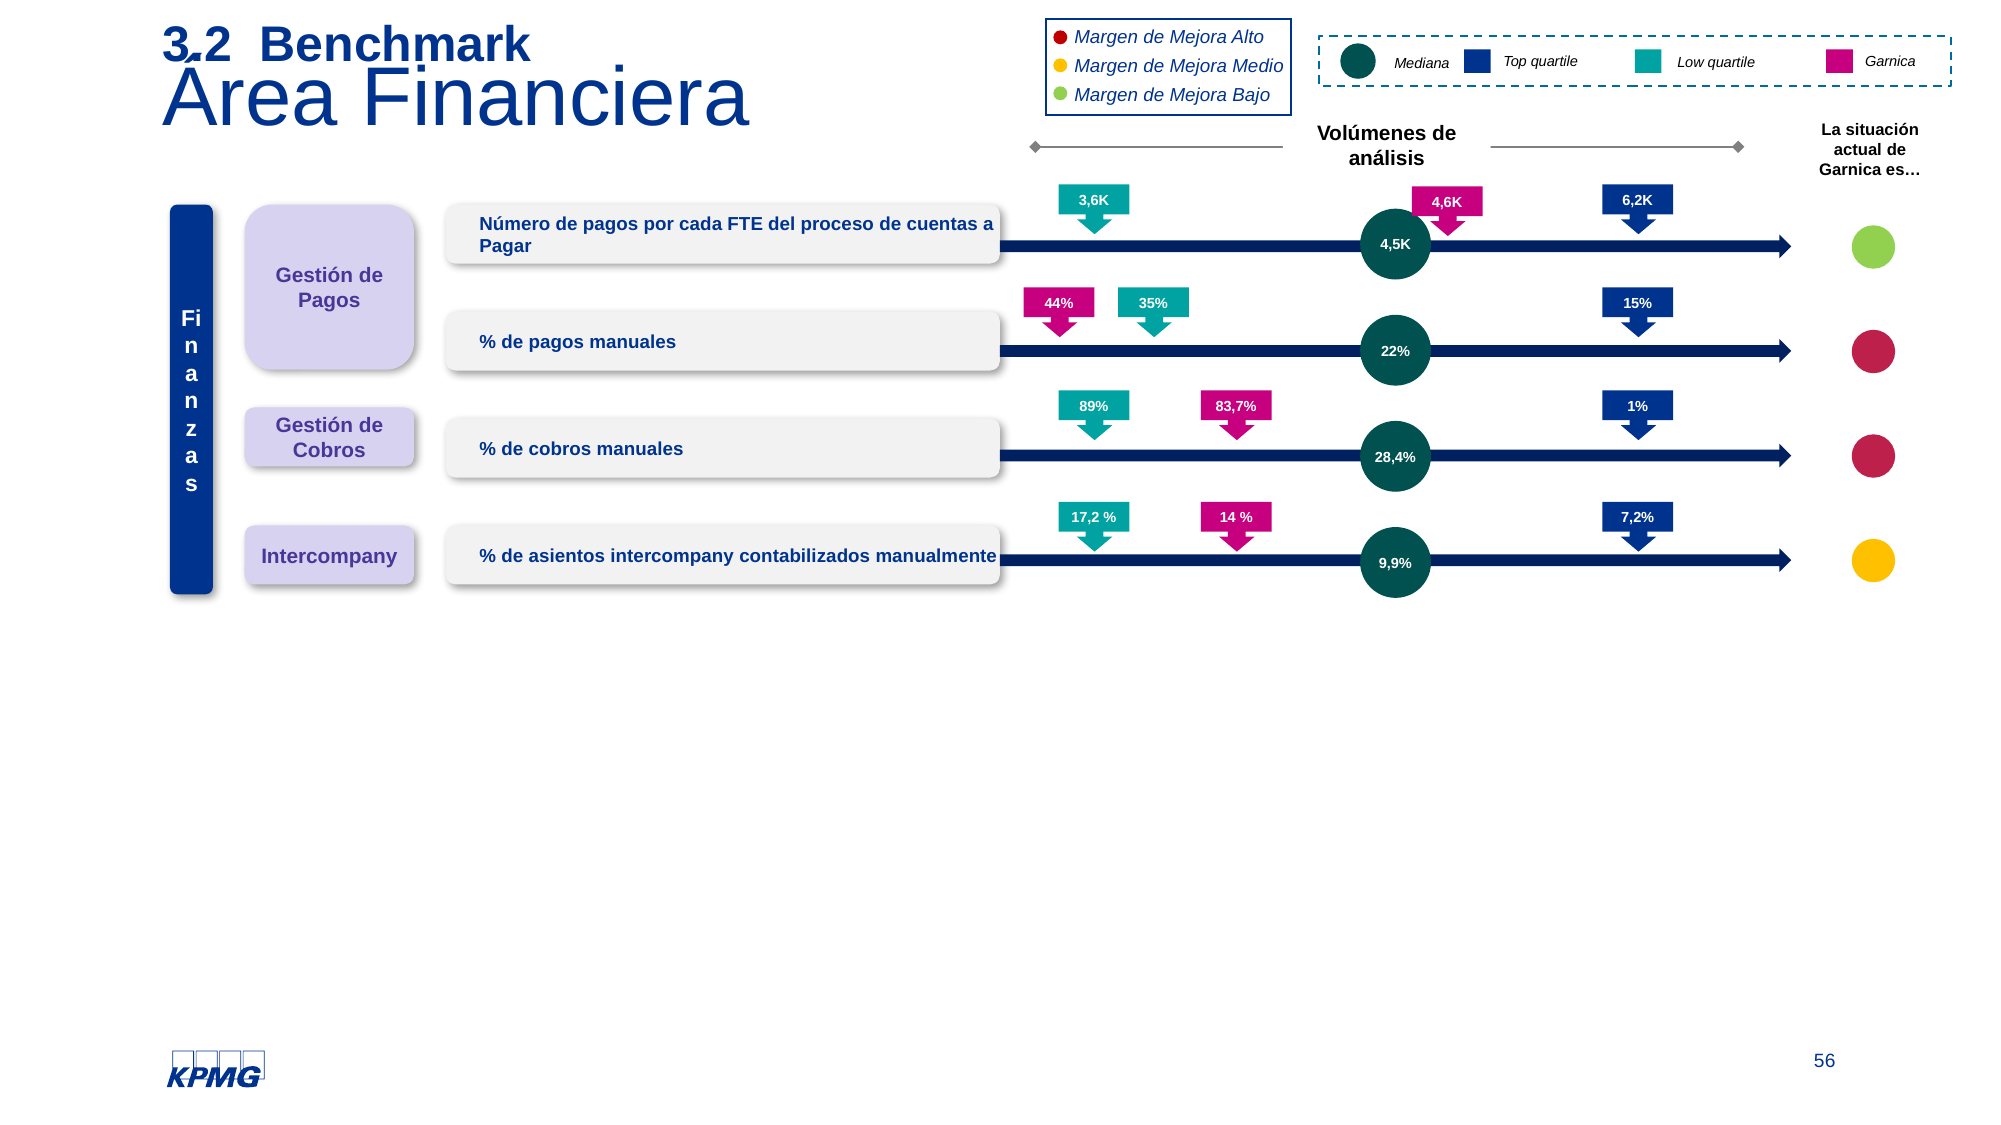

Margen de Mejora Alto
Margen de Mejora Medio
Margen de Mejora Bajo

# 3.2  Benchmark Área Financiera

Low quartile
Mediana
Top quartile
Garnica

Volúmenes de análisis
La situación actual de Garnica es…
3,6K

6,2K

4,6K

Finanzas
Gestión de Pagos
Número de pagos por cada FTE del proceso de cuentas a Pagar
4,5K

44%

35%

15%

% de pagos manuales
22%

89%

83,7%

1%

Gestión de Cobros
% de cobros manuales
28,4%

17,2 %

14 %

7,2%

Intercompany
% de asientos intercompany contabilizados manualmente
9,9%